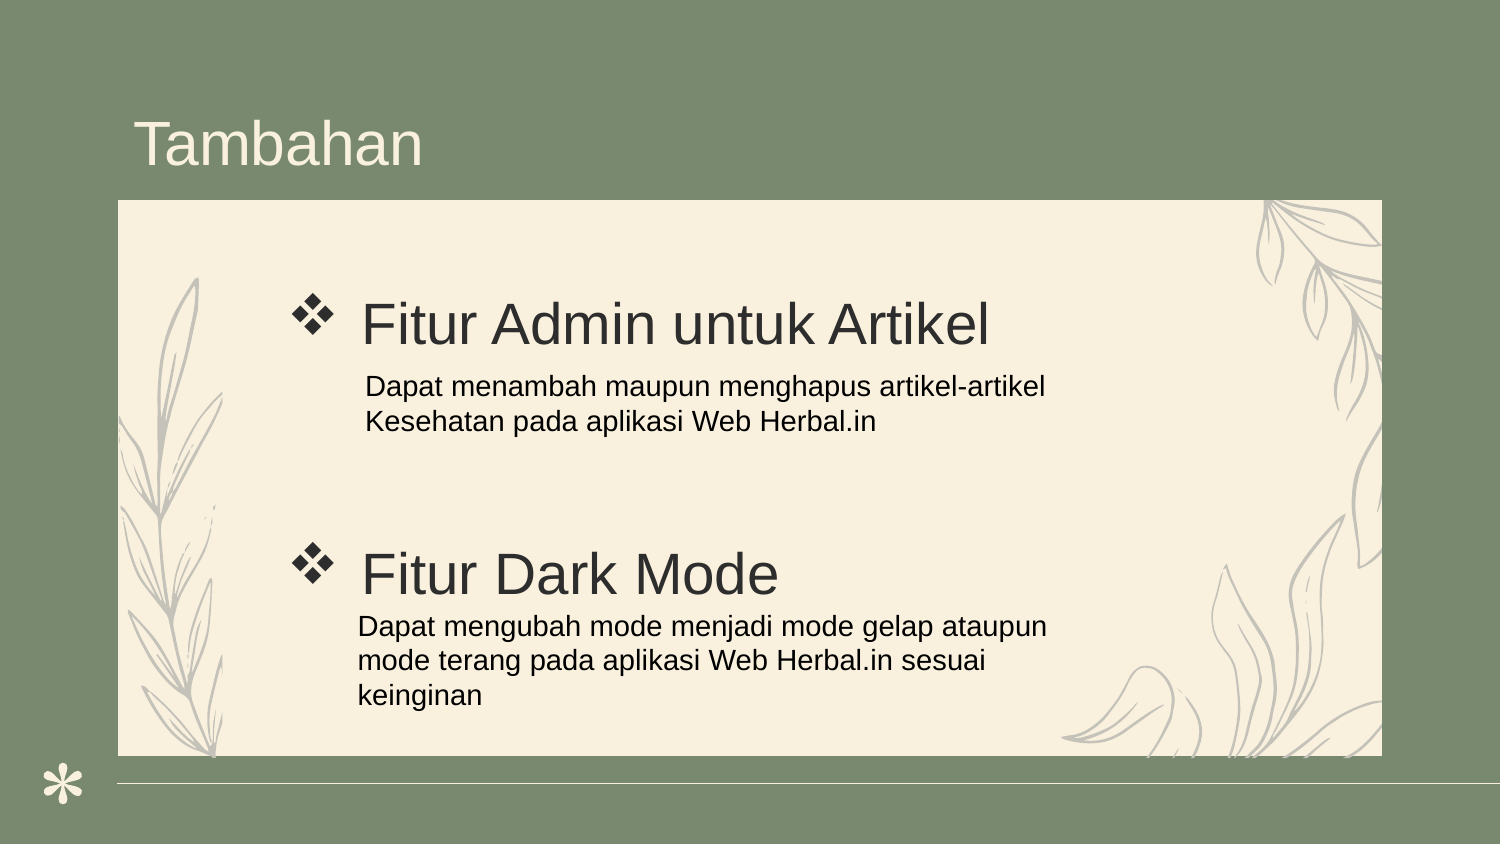

# Tambahan

Fitur Admin untuk Artikel
Dapat menambah maupun menghapus artikel-artikel Kesehatan pada aplikasi Web Herbal.in

Fitur Dark Mode
Dapat mengubah mode menjadi mode gelap ataupun mode terang pada aplikasi Web Herbal.in sesuai keinginan